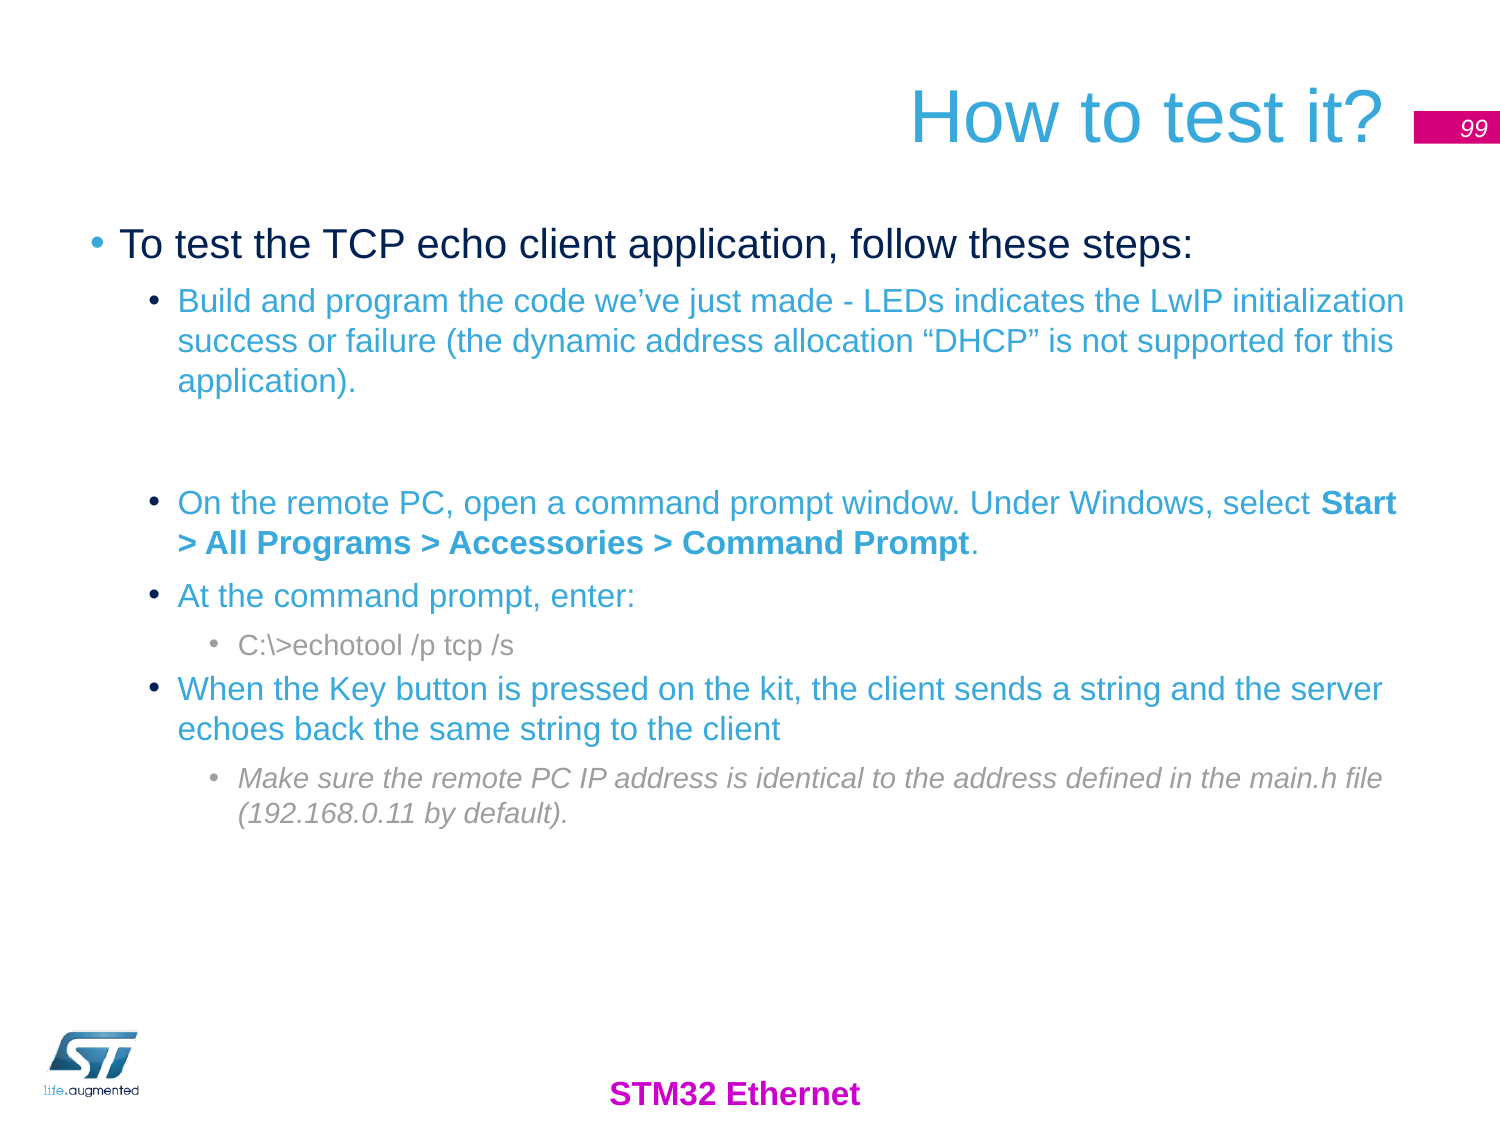

# How to test it?
99
To test the TCP echo client application, follow these steps:
Build and program the code we’ve just made - LEDs indicates the LwIP initialization success or failure (the dynamic address allocation “DHCP” is not supported for this application).

On the remote PC, open a command prompt window. Under Windows, select Start > All Programs > Accessories > Command Prompt.
At the command prompt, enter:
C:\>echotool /p tcp /s
When the Key button is pressed on the kit, the client sends a string and the server echoes back the same string to the client
Make sure the remote PC IP address is identical to the address defined in the main.h file (192.168.0.11 by default).